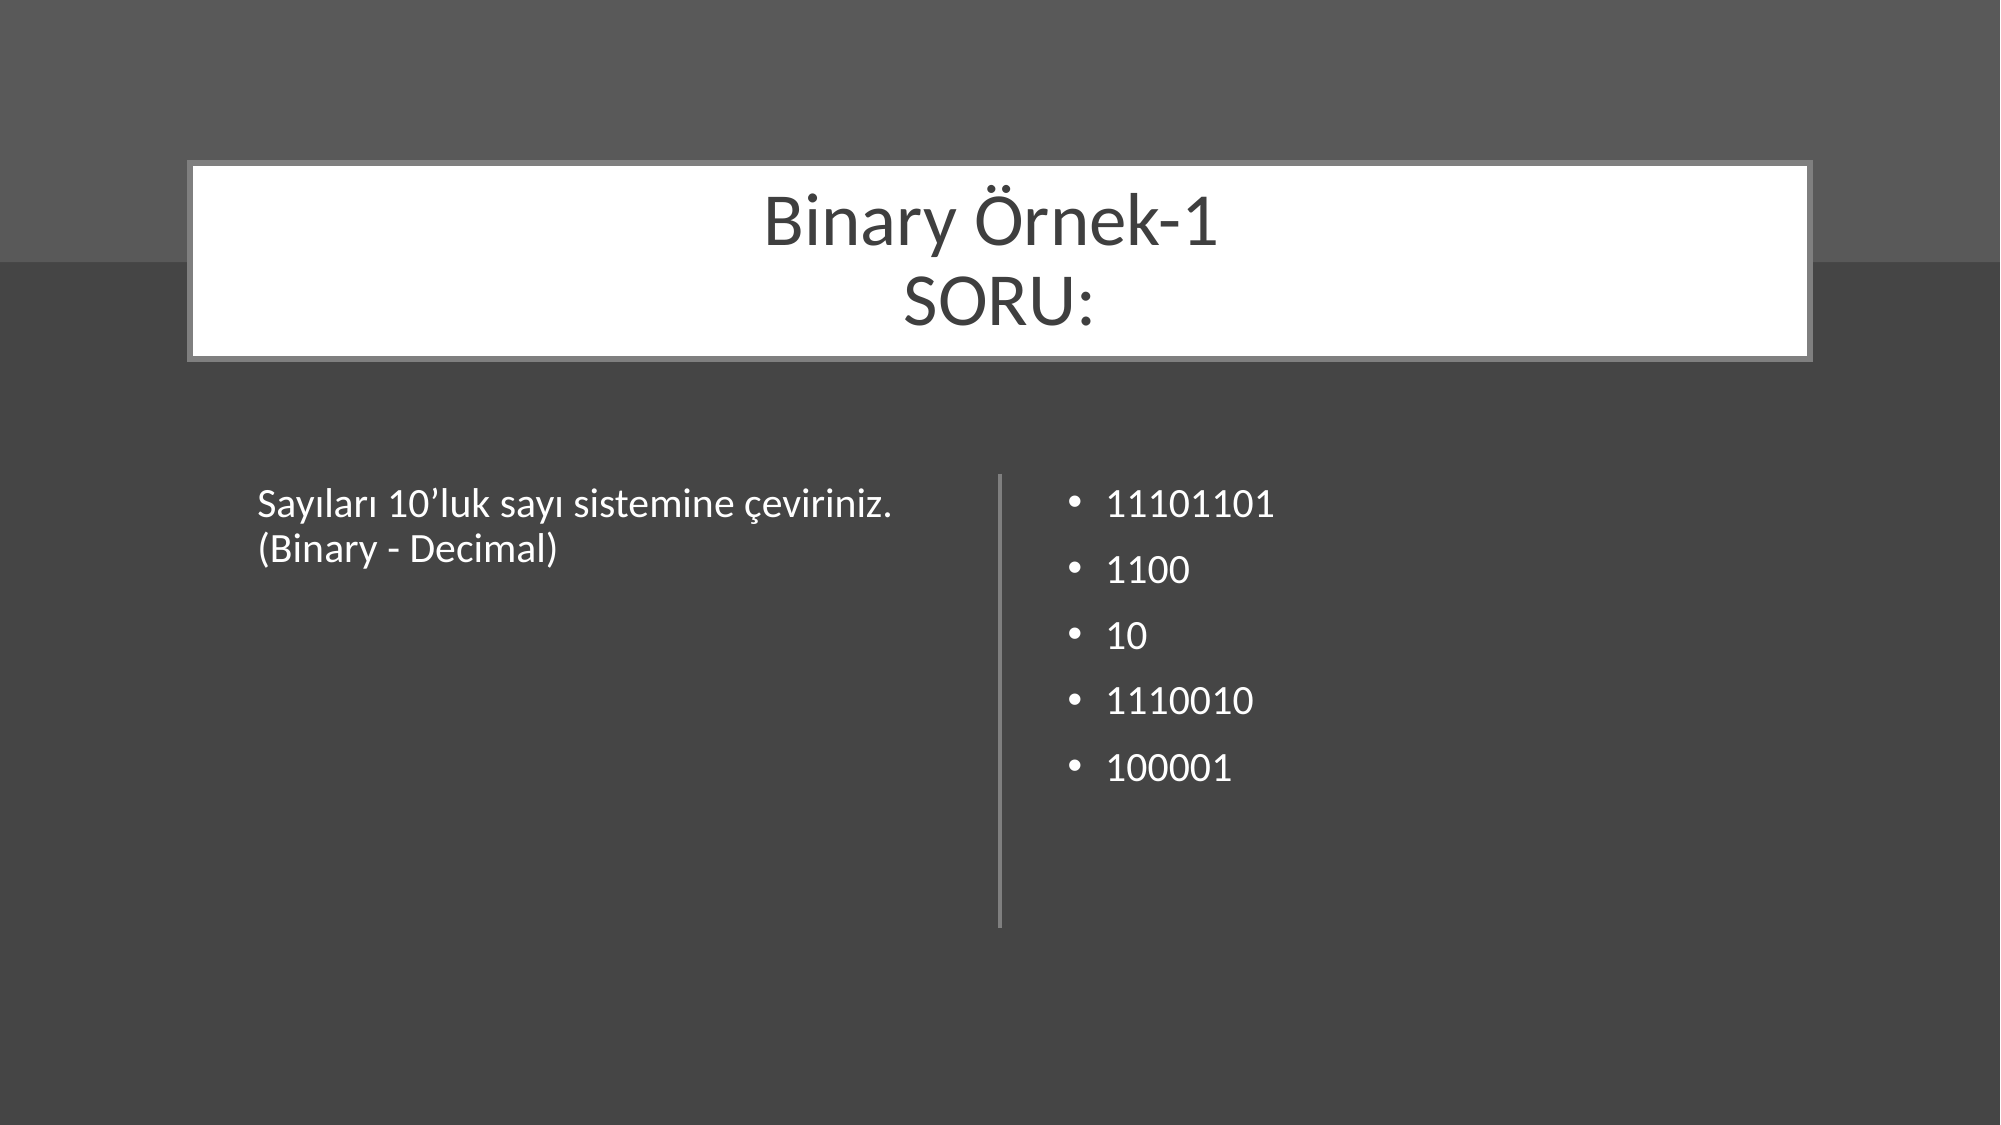

# Binary Örnek-1 SORU:
Sayıları 10’luk sayı sistemine çeviriniz. (Binary - Decimal)

11101101
1100
10
1110010
100001